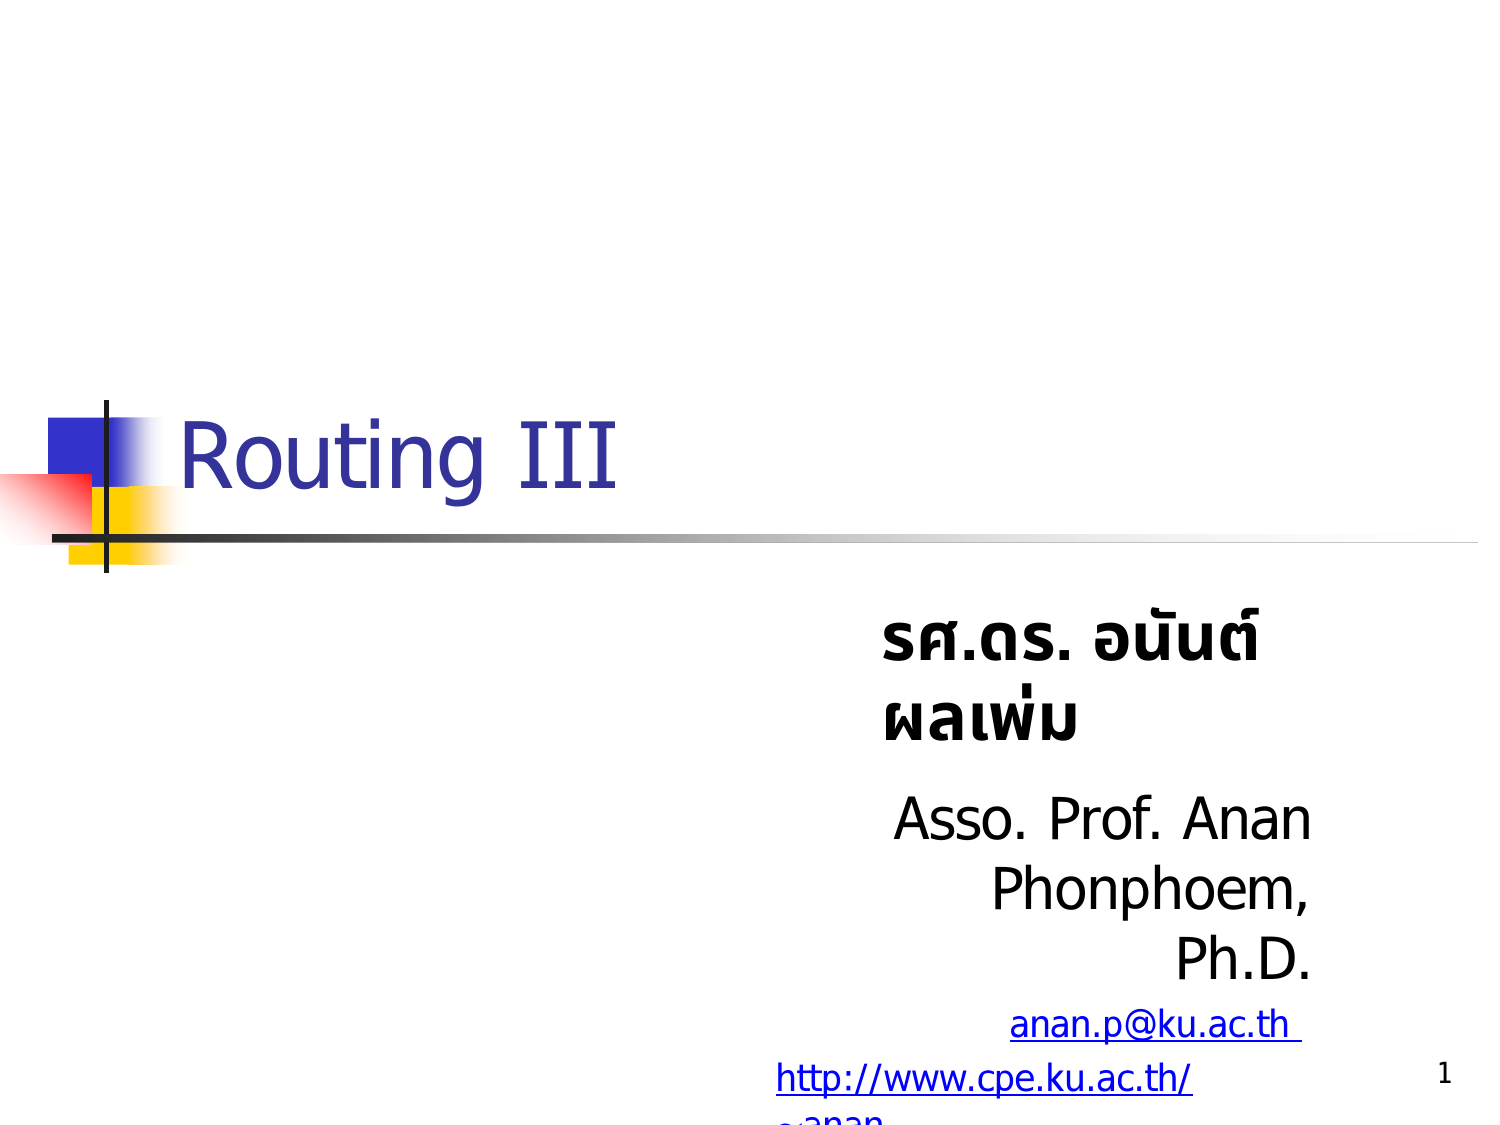

# Routing III

รศ.ดร. อนันต์ ผลเพ่ม
Asso. Prof. Anan Phonphoem, Ph.D.
anan.p@ku.ac.th  http://www.cpe.ku.ac.th/~anan  Computer Engineering Department  Kasetsart University, Bangkok, Thailand
1